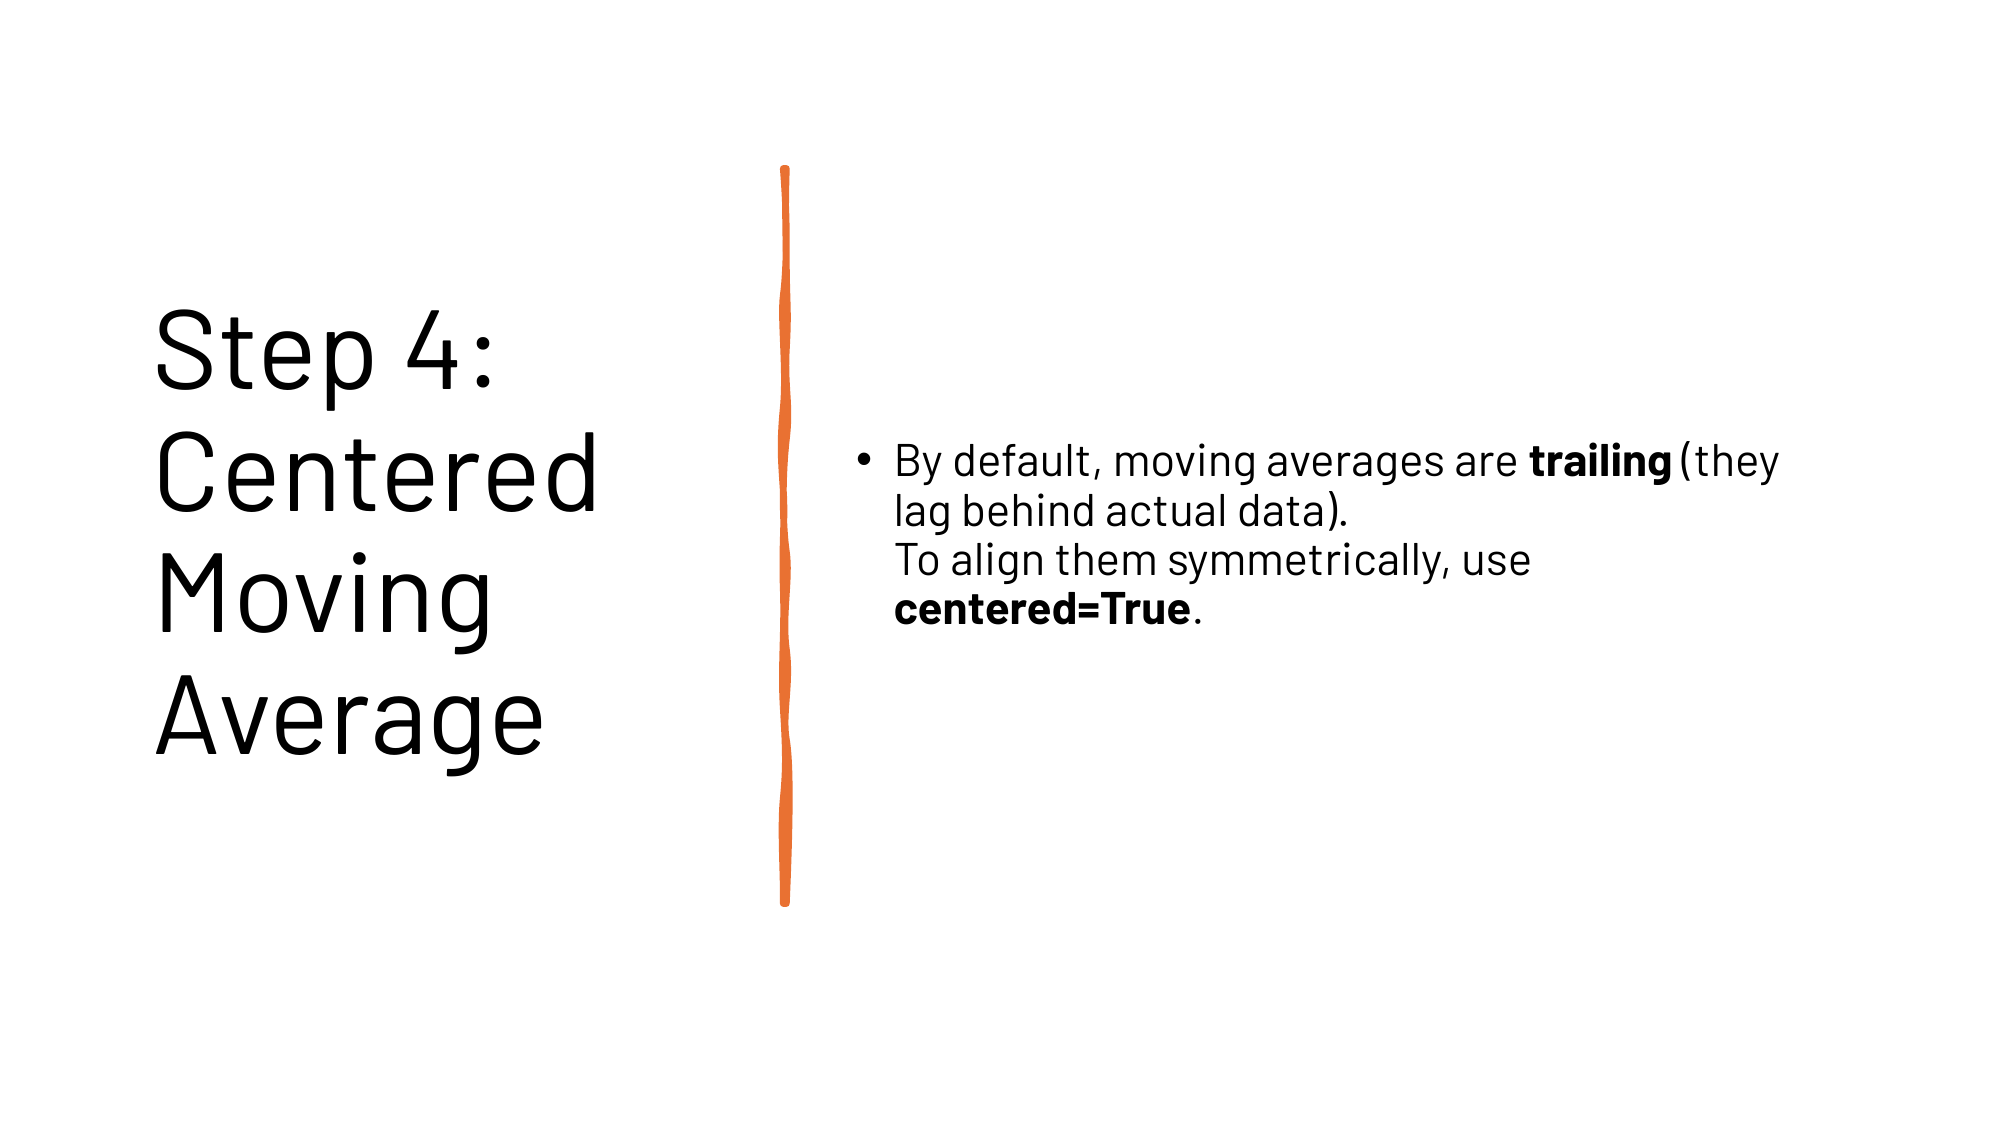

# Step 4: Centered Moving Average
By default, moving averages are trailing (they lag behind actual data).
To align them symmetrically, use centered=True.